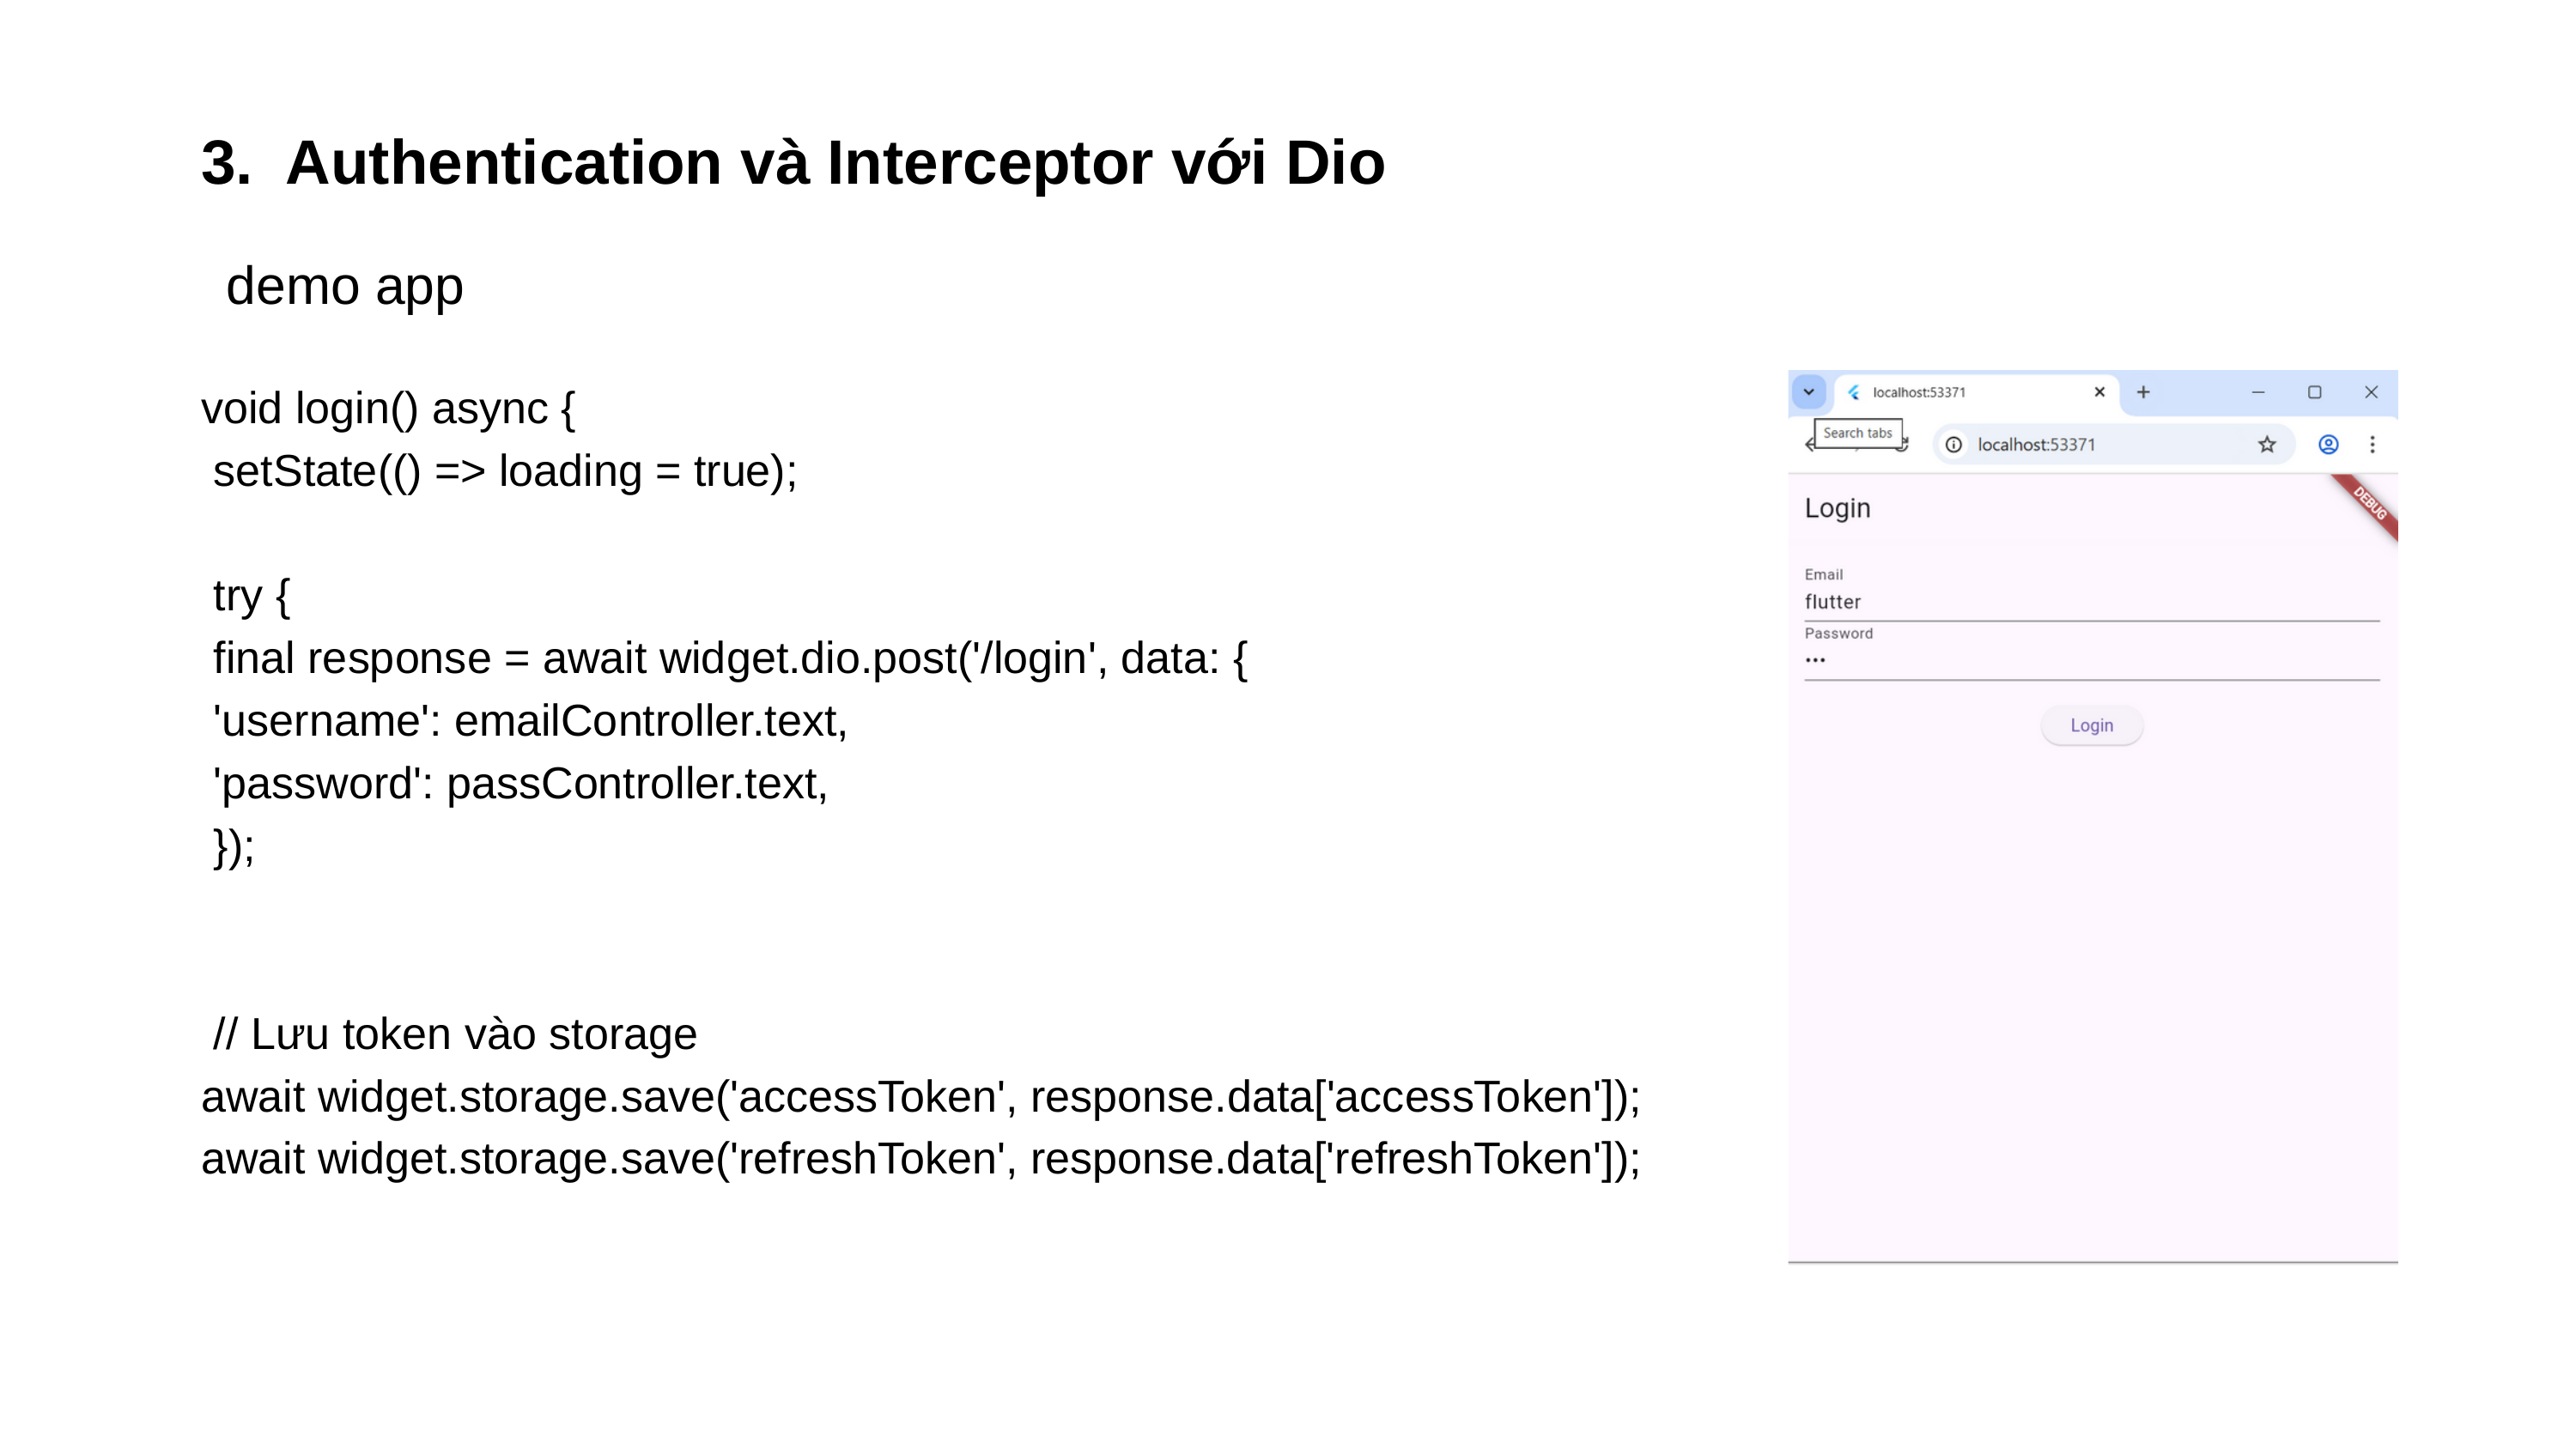

3.  Authentication và Interceptor với Dio

demo app

void login() async {
 setState(() => loading = true);

 try {
 final response = await widget.dio.post('/login', data: {
 'username': emailController.text,
 'password': passController.text,
 });

 // Lưu token vào storage
await widget.storage.save('accessToken', response.data['accessToken']);
await widget.storage.save('refreshToken', response.data['refreshToken']);